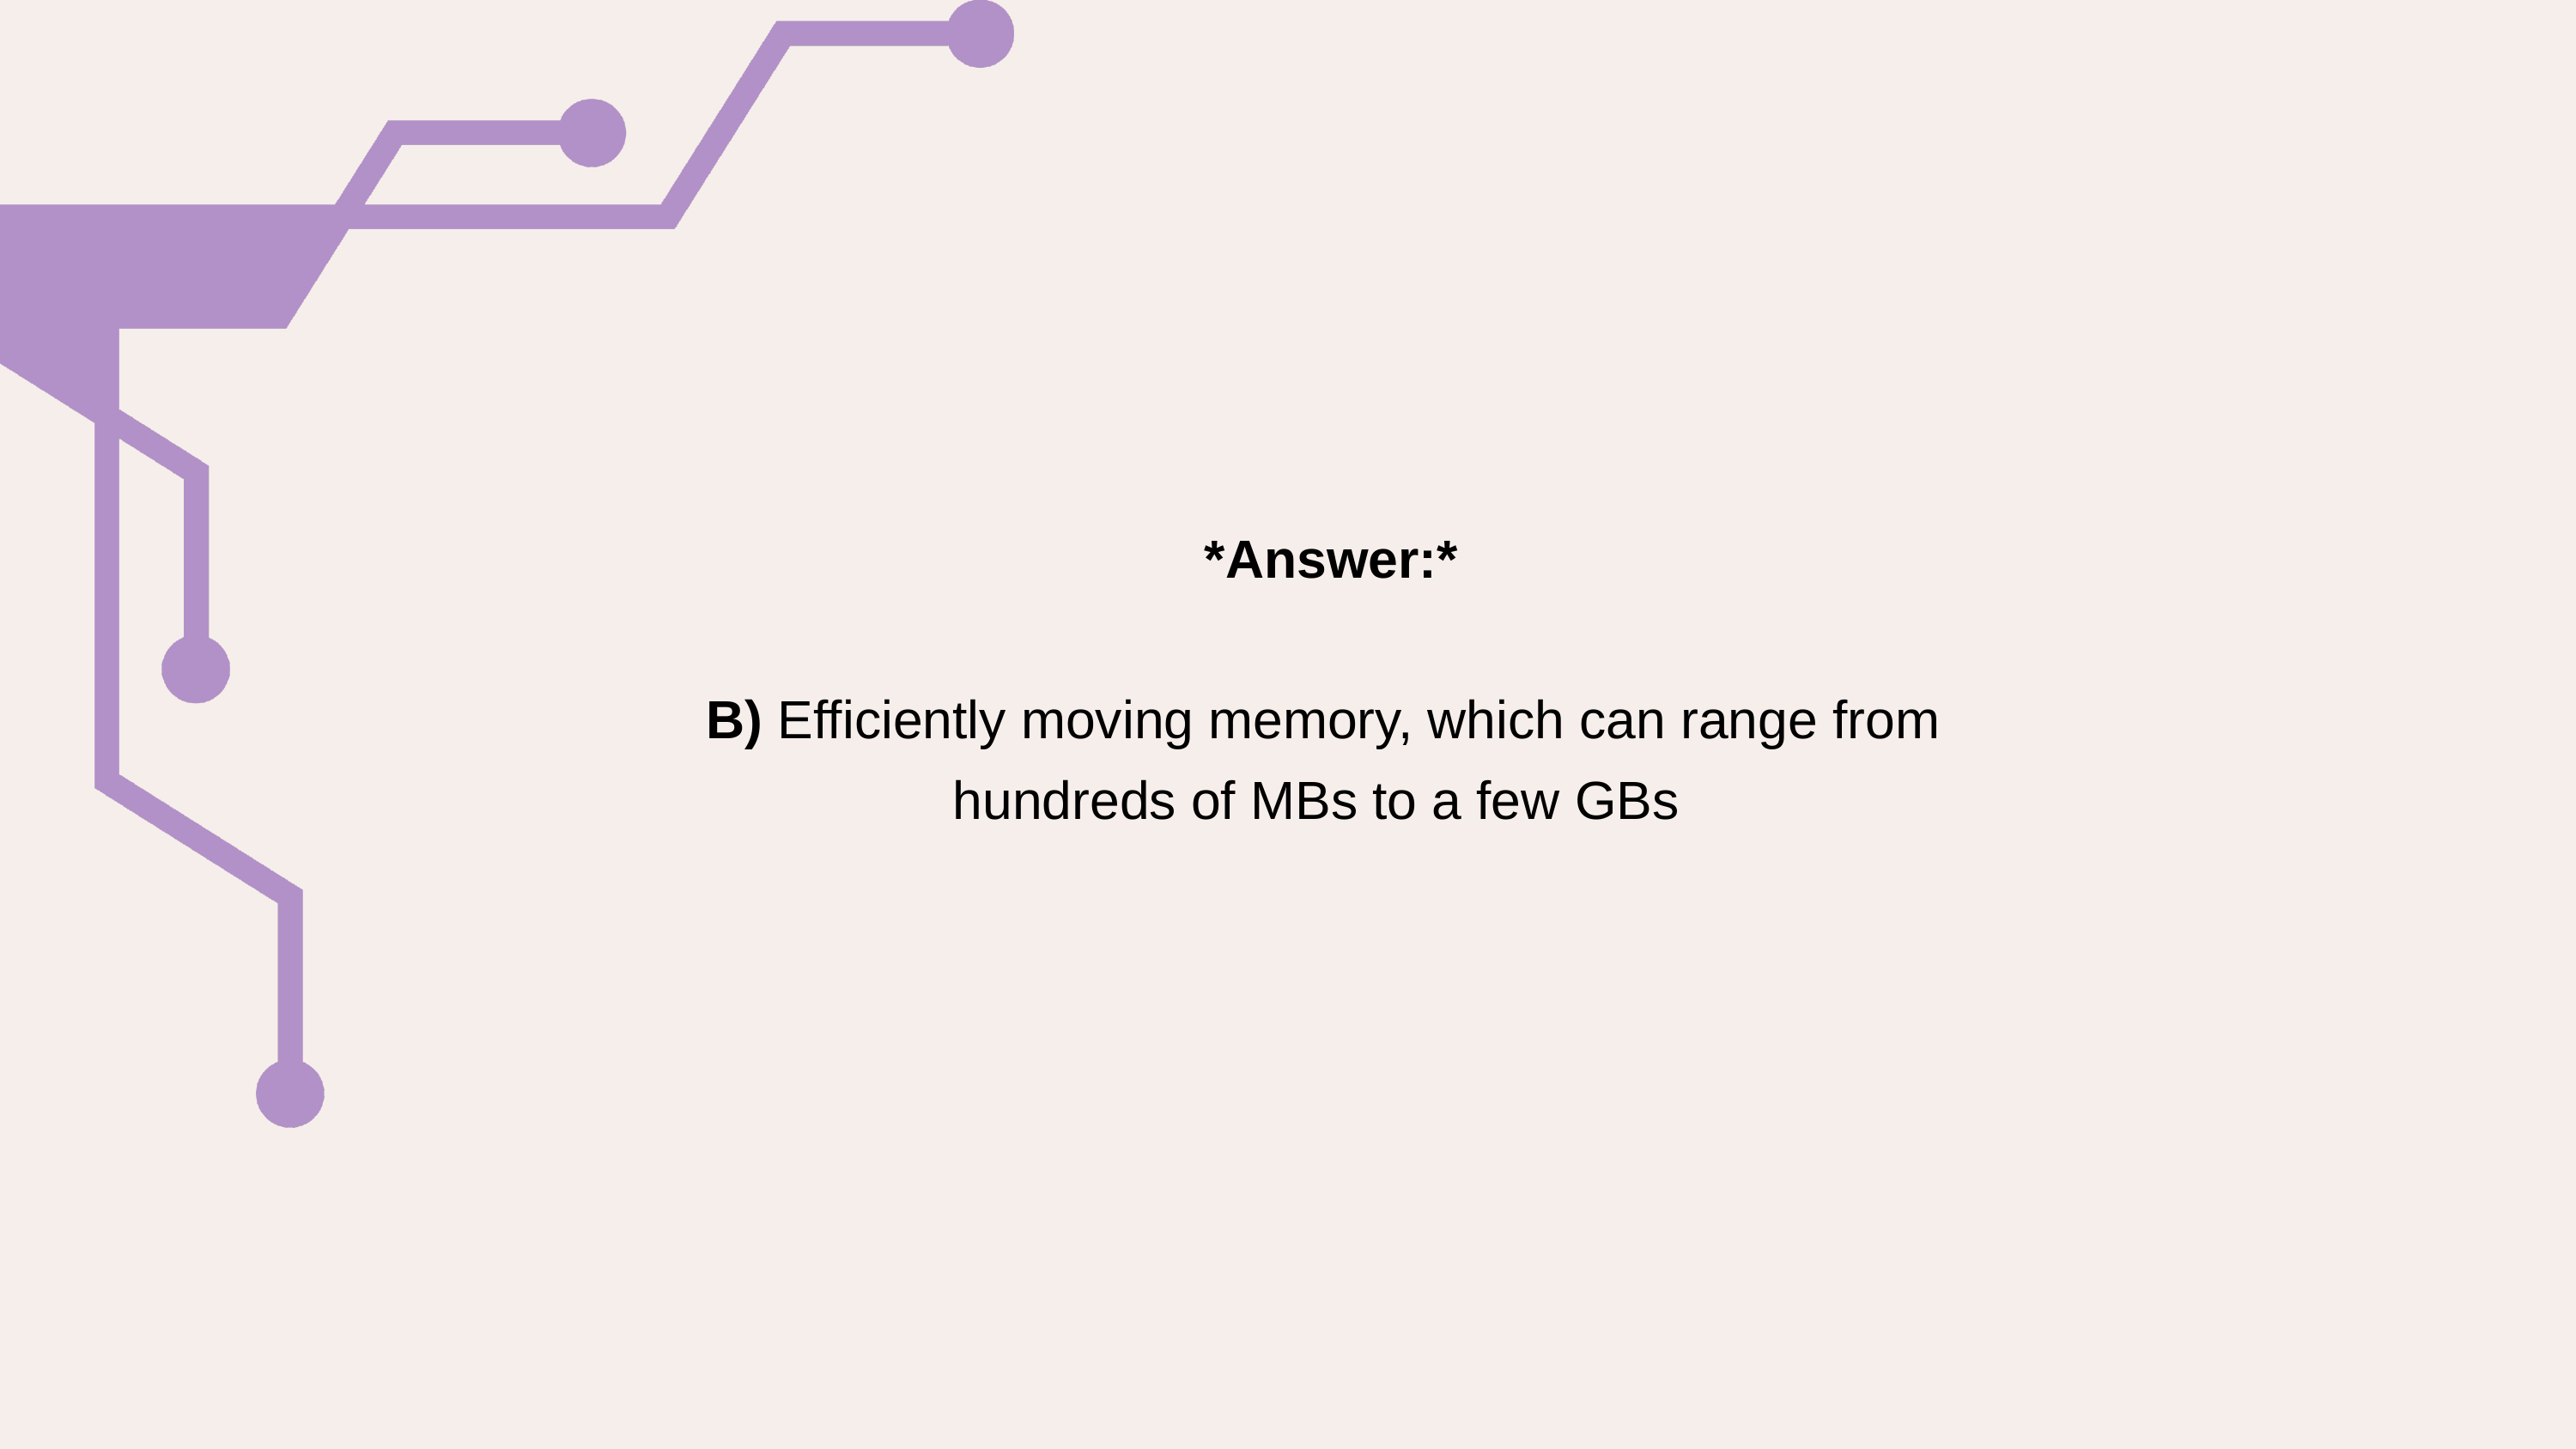

*Answer:*

B) Efficiently moving memory, which can range from
hundreds of MBs to a few GBs